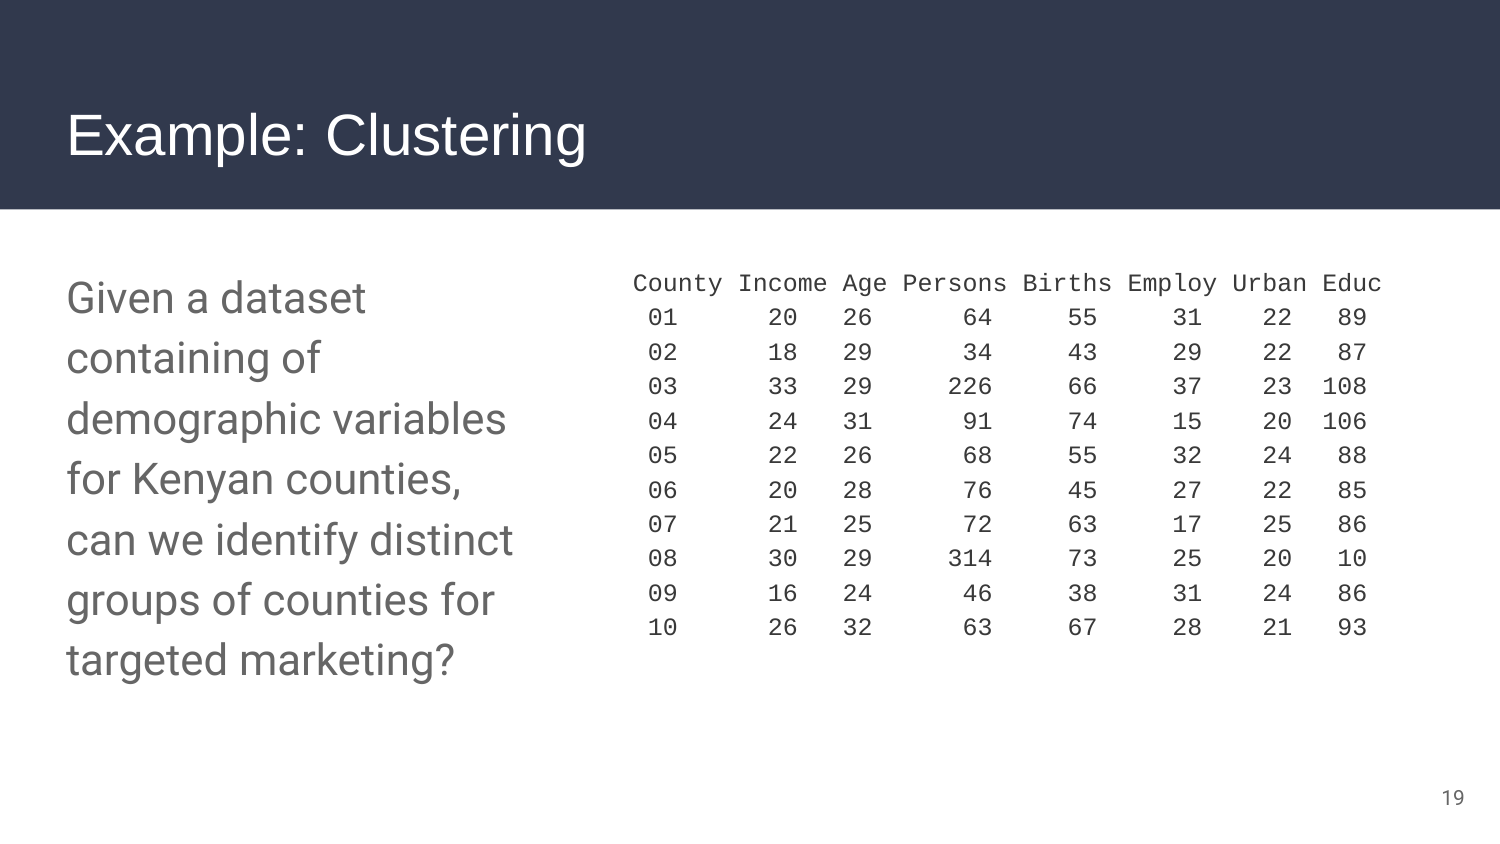

# Example: Clustering
Given a dataset containing of demographic variables for Kenyan counties, can we identify distinct groups of counties for targeted marketing?

County Income Age Persons Births Employ Urban Educ
 01      20   26      64     55     31    22   89
 02      18   29      34     43     29    22   87
 03      33   29     226     66     37    23  108
 04      24   31      91     74     15    20  106
 05      22   26      68     55     32    24   88
 06      20   28      76     45     27    22   85
 07      21   25      72     63     17    25   86
 08      30   29     314     73     25    20   10
 09      16   24      46     38     31    24   86
 10      26   32      63     67     28    21   93

19